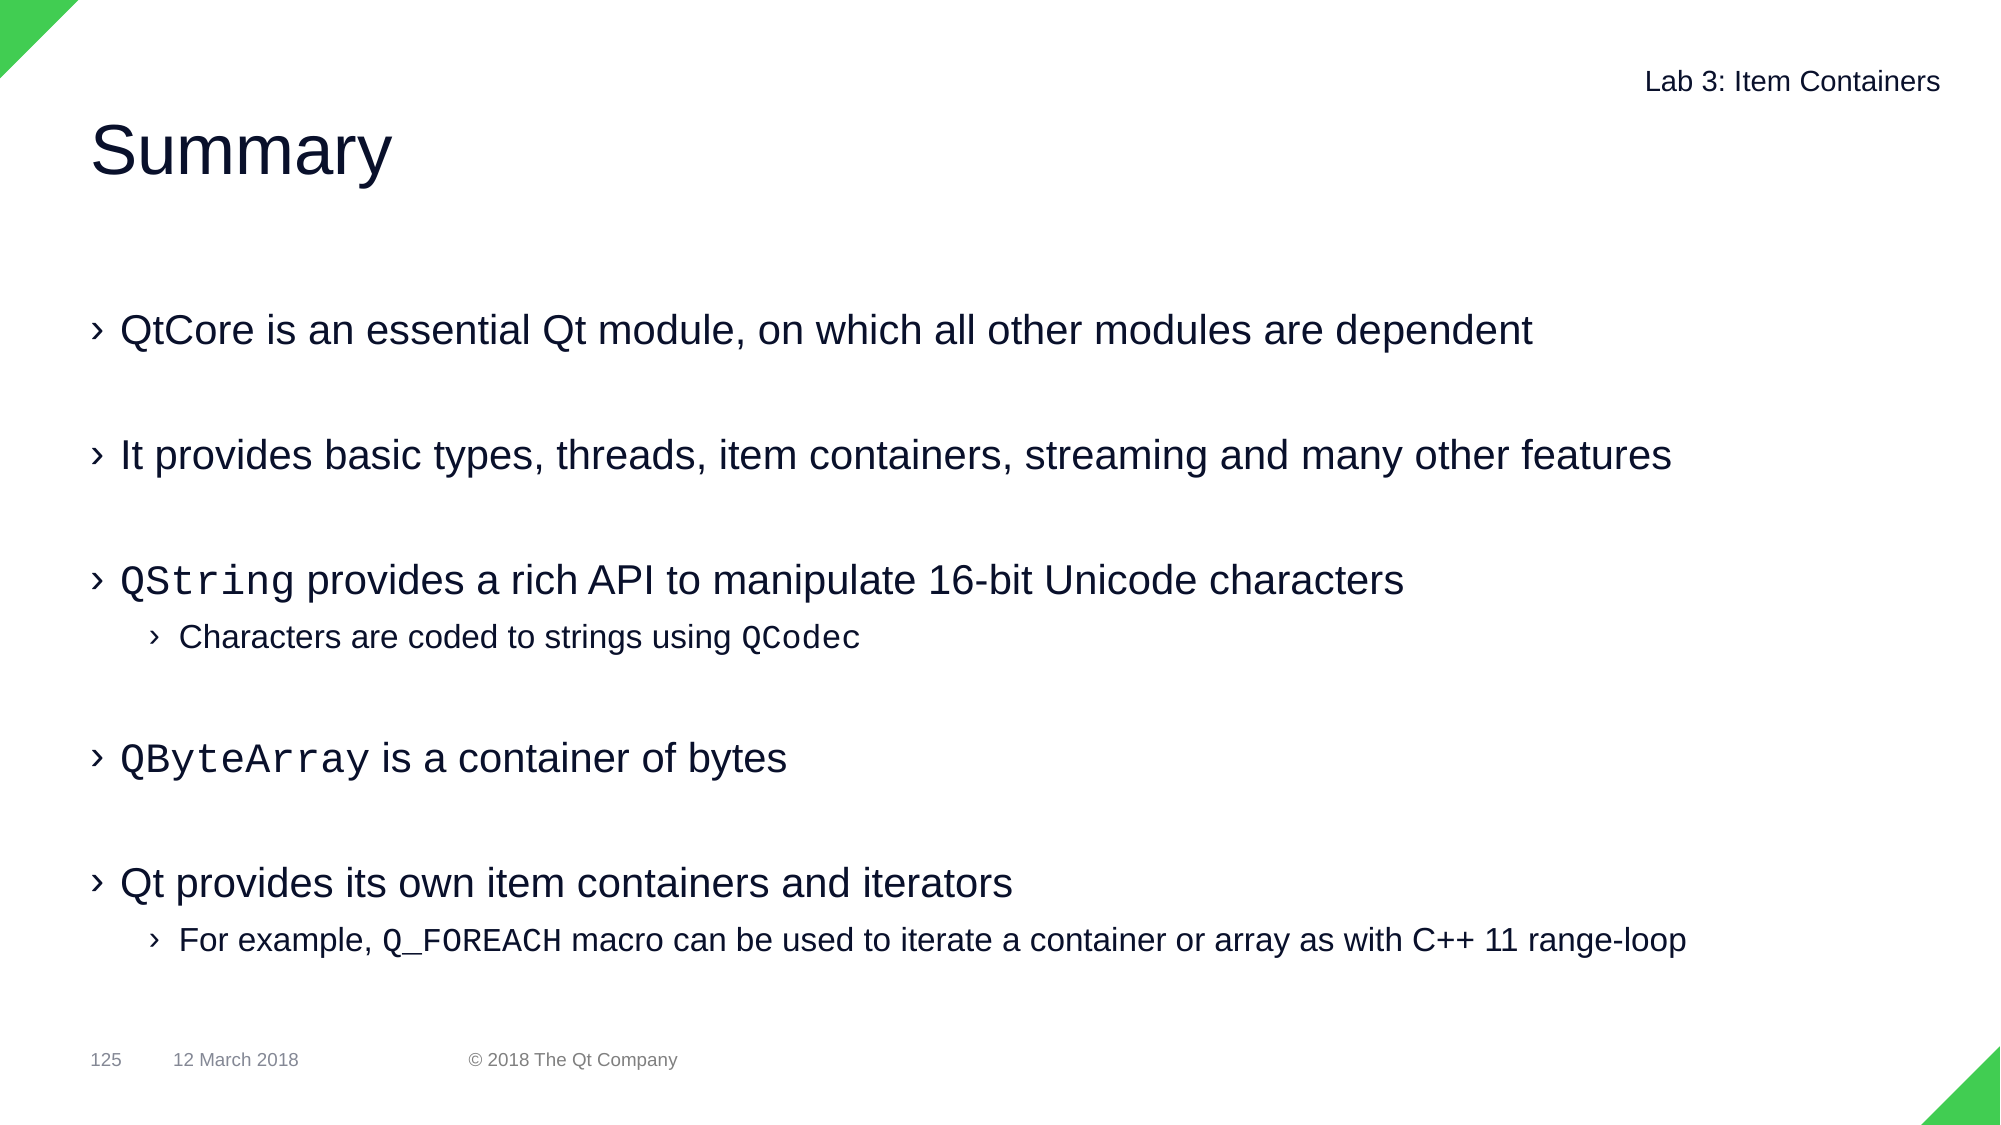

Lab 3: Item Containers
# Summary
QtCore is an essential Qt module, on which all other modules are dependent

It provides basic types, threads, item containers, streaming and many other features

QString provides a rich API to manipulate 16-bit Unicode characters
Characters are coded to strings using QCodec

QByteArray is a container of bytes

Qt provides its own item containers and iterators
For example, Q_FOREACH macro can be used to iterate a container or array as with C++ 11 range-loop
125
12 March 2018
© 2018 The Qt Company